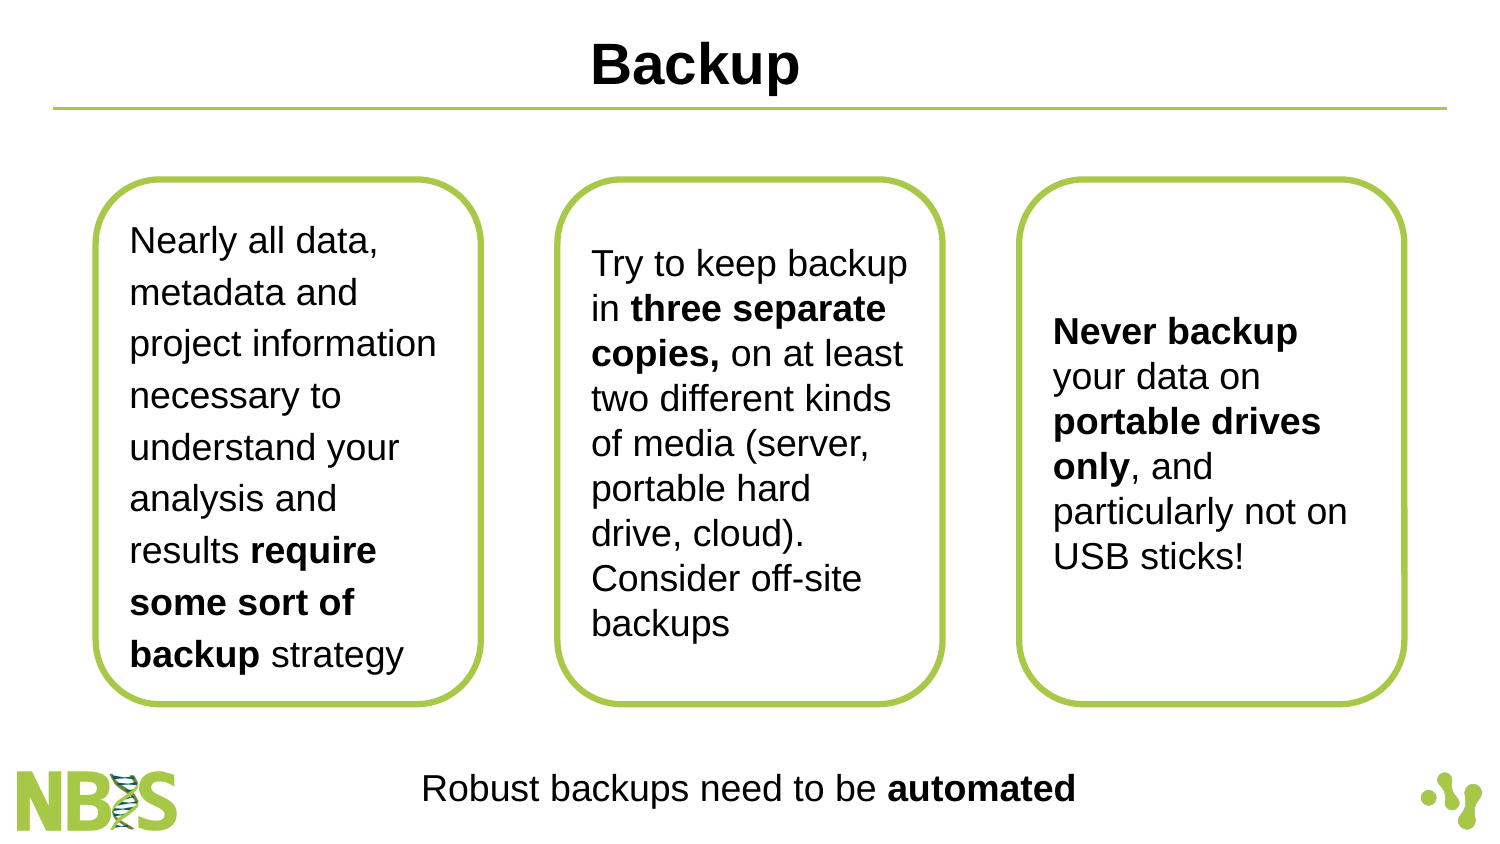

Backup
Nearly all data, metadata and project information necessary to understand your analysis and results require some sort of backup strategy
Try to keep backup in three separate copies, on at least two different kinds of media (server, portable hard drive, cloud). Consider off-site backups
Never backup your data on portable drives only, and particularly not on USB sticks!
Robust backups need to be automated